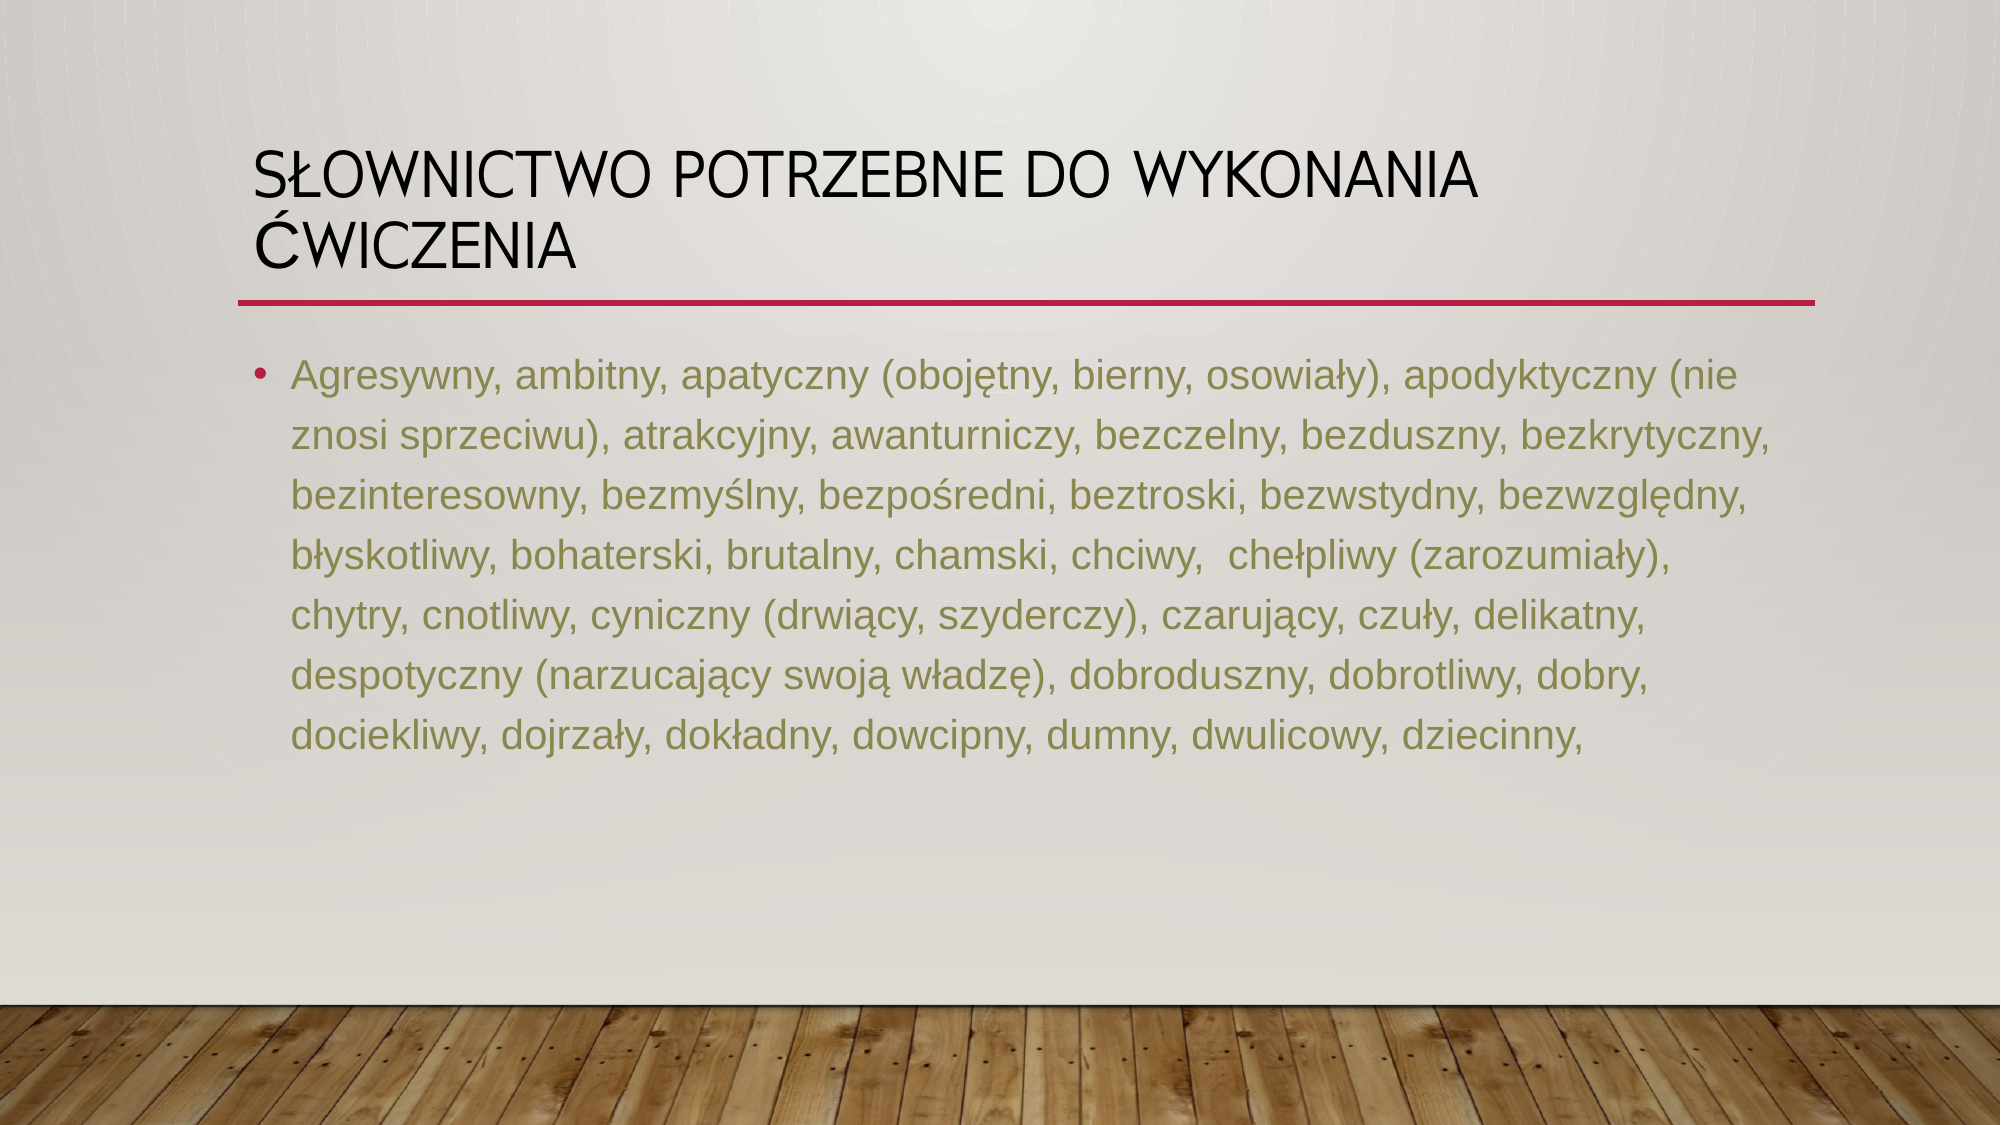

# Słownictwo potrzebne do wykonania ćwiczenia
Agresywny, ambitny, apatyczny (obojętny, bierny, osowiały), apodyktyczny (nie znosi sprzeciwu), atrakcyjny, awanturniczy, bezczelny, bezduszny, bezkrytyczny, bezinteresowny, bezmyślny, bezpośredni, beztroski, bezwstydny, bezwzględny, błyskotliwy, bohaterski, brutalny, chamski, chciwy,  chełpliwy (zarozumiały), chytry, cnotliwy, cyniczny (drwiący, szyderczy), czarujący, czuły, delikatny, despotyczny (narzucający swoją władzę), dobroduszny, dobrotliwy, dobry, dociekliwy, dojrzały, dokładny, dowcipny, dumny, dwulicowy, dziecinny,